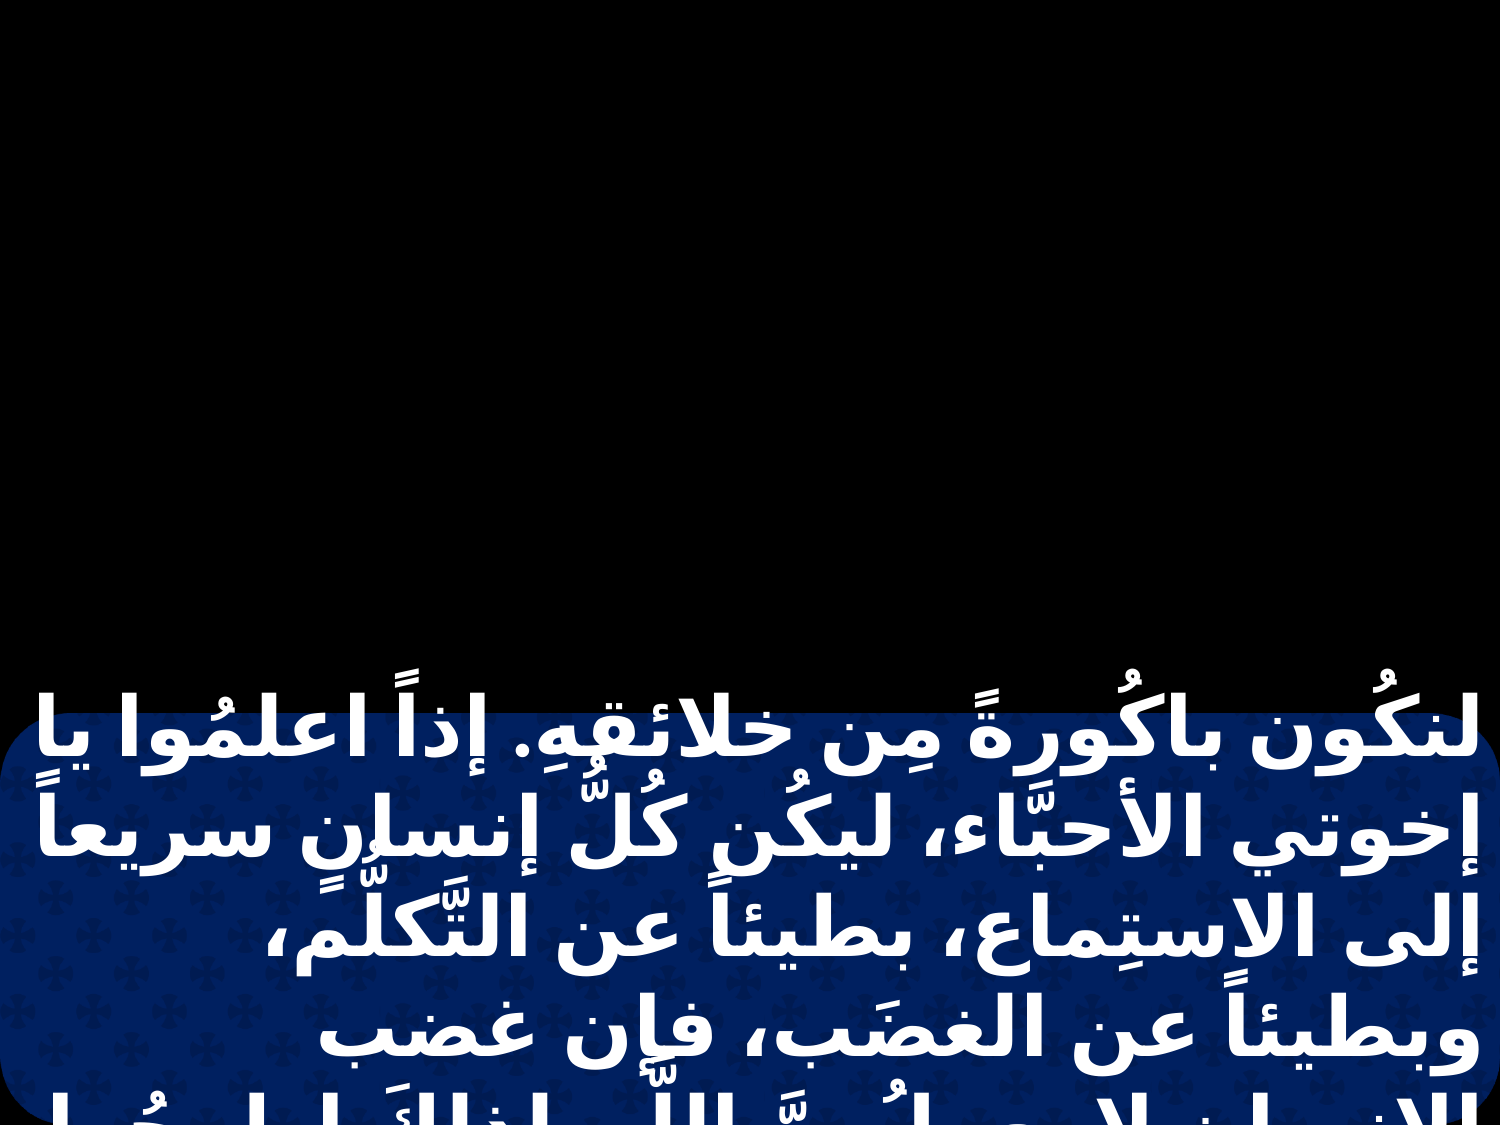

لنكُون باكُورةً مِن خلائقهِ. إذاً اعلمُوا يا إخوتي الأحبَّاء، ليكُن كُلُّ إنسانٍ سريعاً إلى الاستِماع، بطيئاً عن التَّكلُّم، وبطيئاً عن الغضَب، فإن غضب الإنسان لا يعملُ برَّ اللَّهِ. لذلكَ اطرحُوا